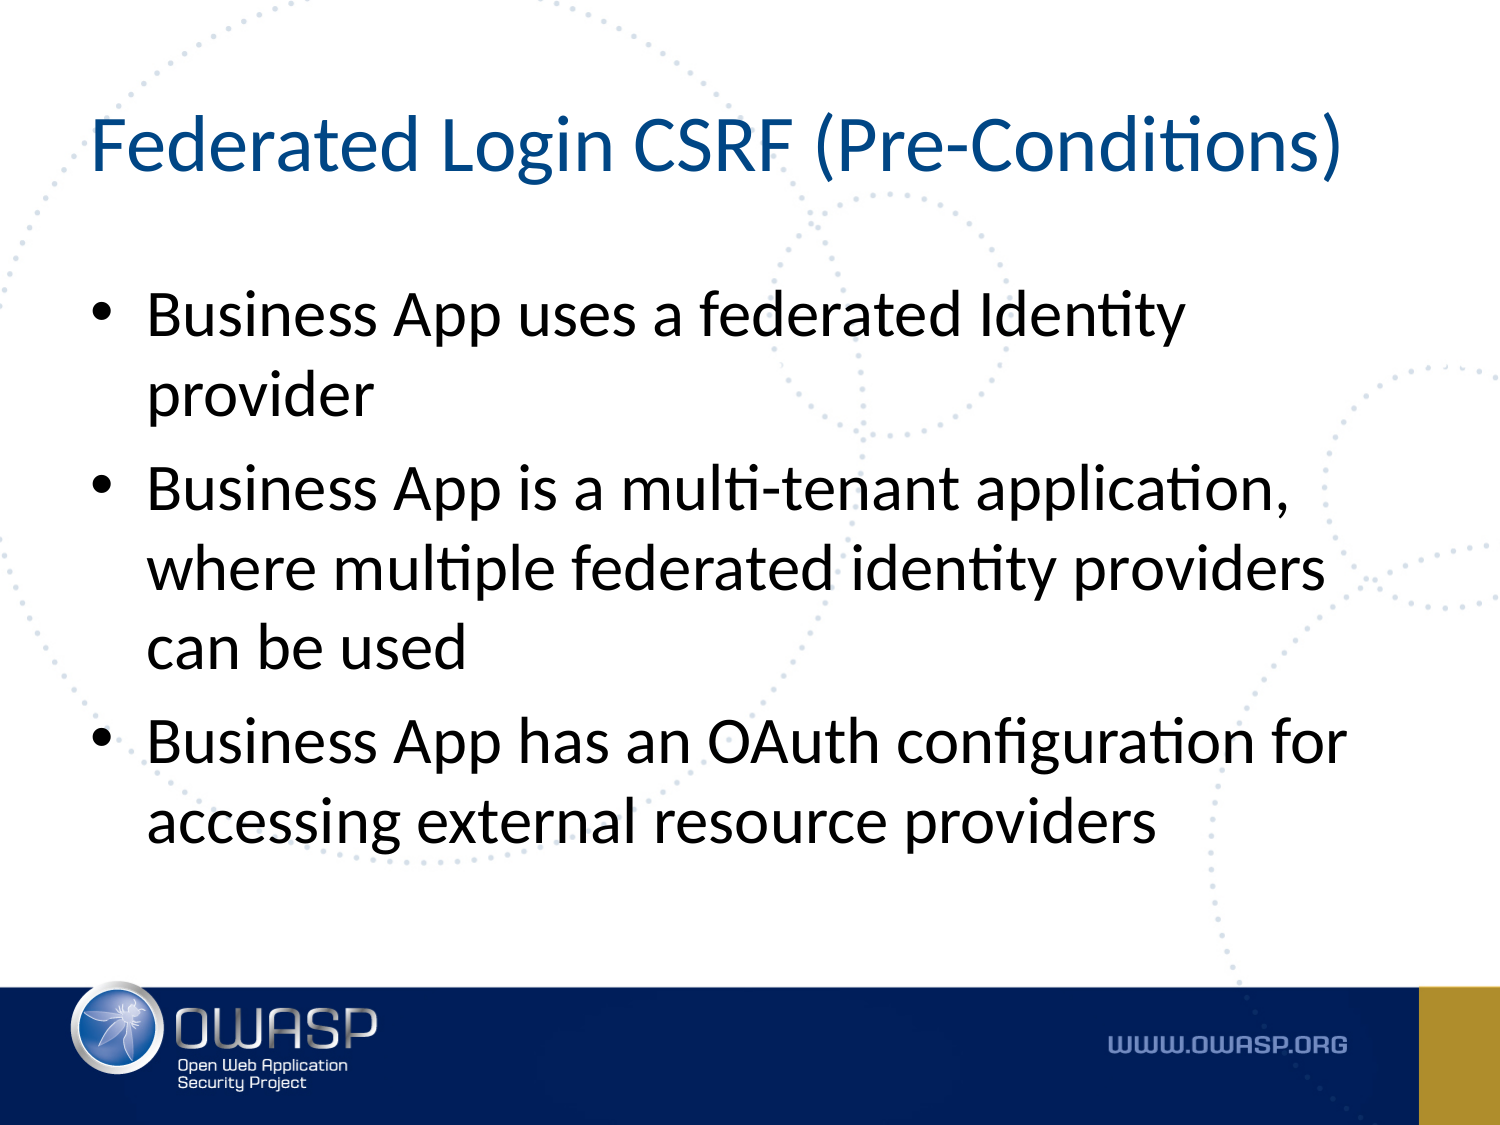

# Federated Login CSRF (Pre-Conditions)
Business App uses a federated Identity provider
Business App is a multi-tenant application, where multiple federated identity providers can be used
Business App has an OAuth configuration for accessing external resource providers